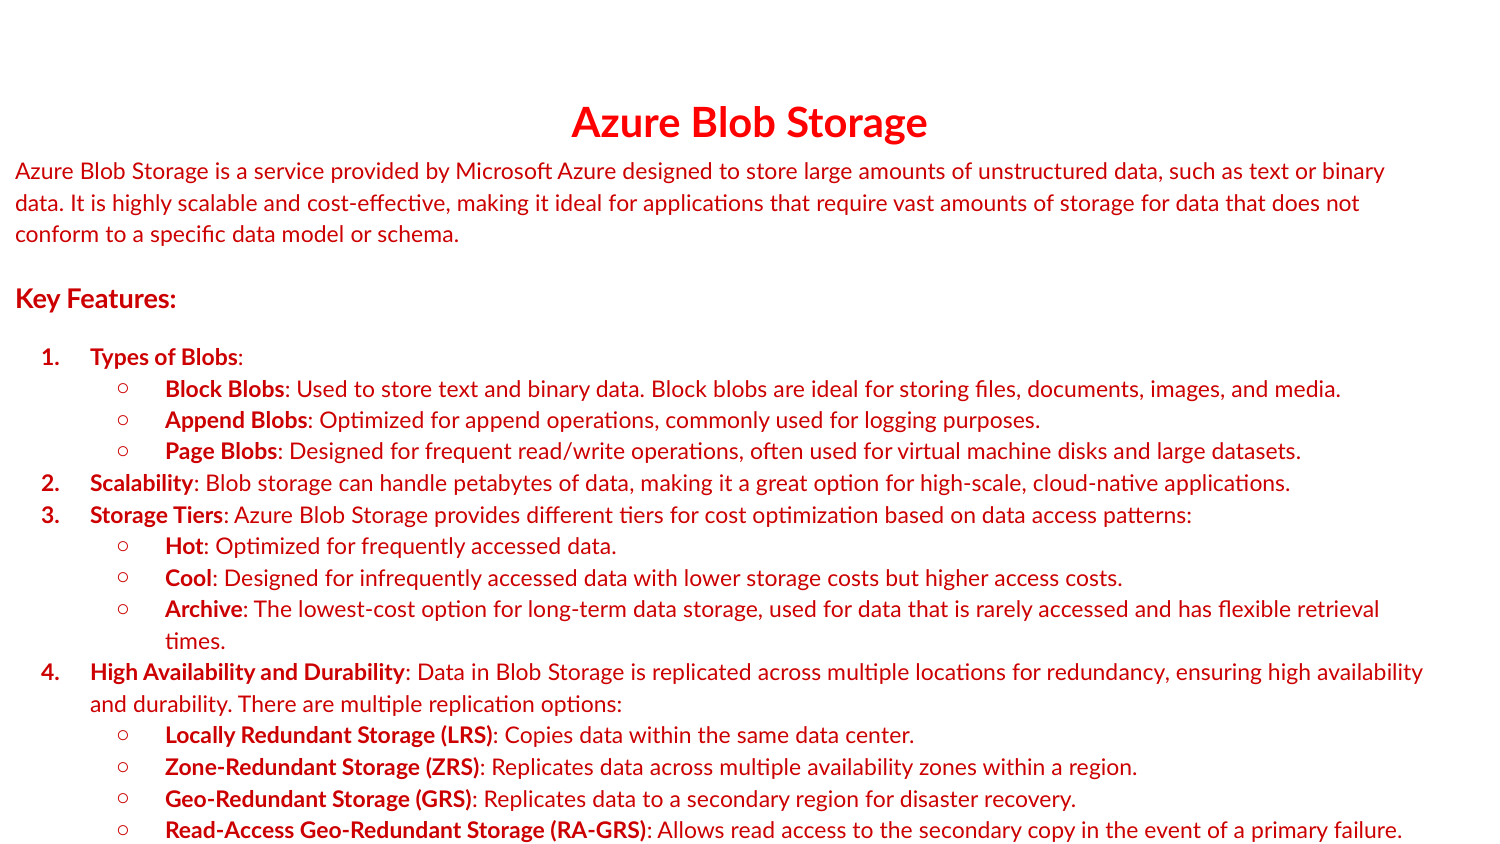

# Azure Blob Storage
Azure Blob Storage is a service provided by Microsoft Azure designed to store large amounts of unstructured data, such as text or binary data. It is highly scalable and cost-effective, making it ideal for applications that require vast amounts of storage for data that does not conform to a specific data model or schema.
Key Features:
Types of Blobs:
Block Blobs: Used to store text and binary data. Block blobs are ideal for storing files, documents, images, and media.
Append Blobs: Optimized for append operations, commonly used for logging purposes.
Page Blobs: Designed for frequent read/write operations, often used for virtual machine disks and large datasets.
Scalability: Blob storage can handle petabytes of data, making it a great option for high-scale, cloud-native applications.
Storage Tiers: Azure Blob Storage provides different tiers for cost optimization based on data access patterns:
Hot: Optimized for frequently accessed data.
Cool: Designed for infrequently accessed data with lower storage costs but higher access costs.
Archive: The lowest-cost option for long-term data storage, used for data that is rarely accessed and has flexible retrieval times.
High Availability and Durability: Data in Blob Storage is replicated across multiple locations for redundancy, ensuring high availability and durability. There are multiple replication options:
Locally Redundant Storage (LRS): Copies data within the same data center.
Zone-Redundant Storage (ZRS): Replicates data across multiple availability zones within a region.
Geo-Redundant Storage (GRS): Replicates data to a secondary region for disaster recovery.
Read-Access Geo-Redundant Storage (RA-GRS): Allows read access to the secondary copy in the event of a primary failure.